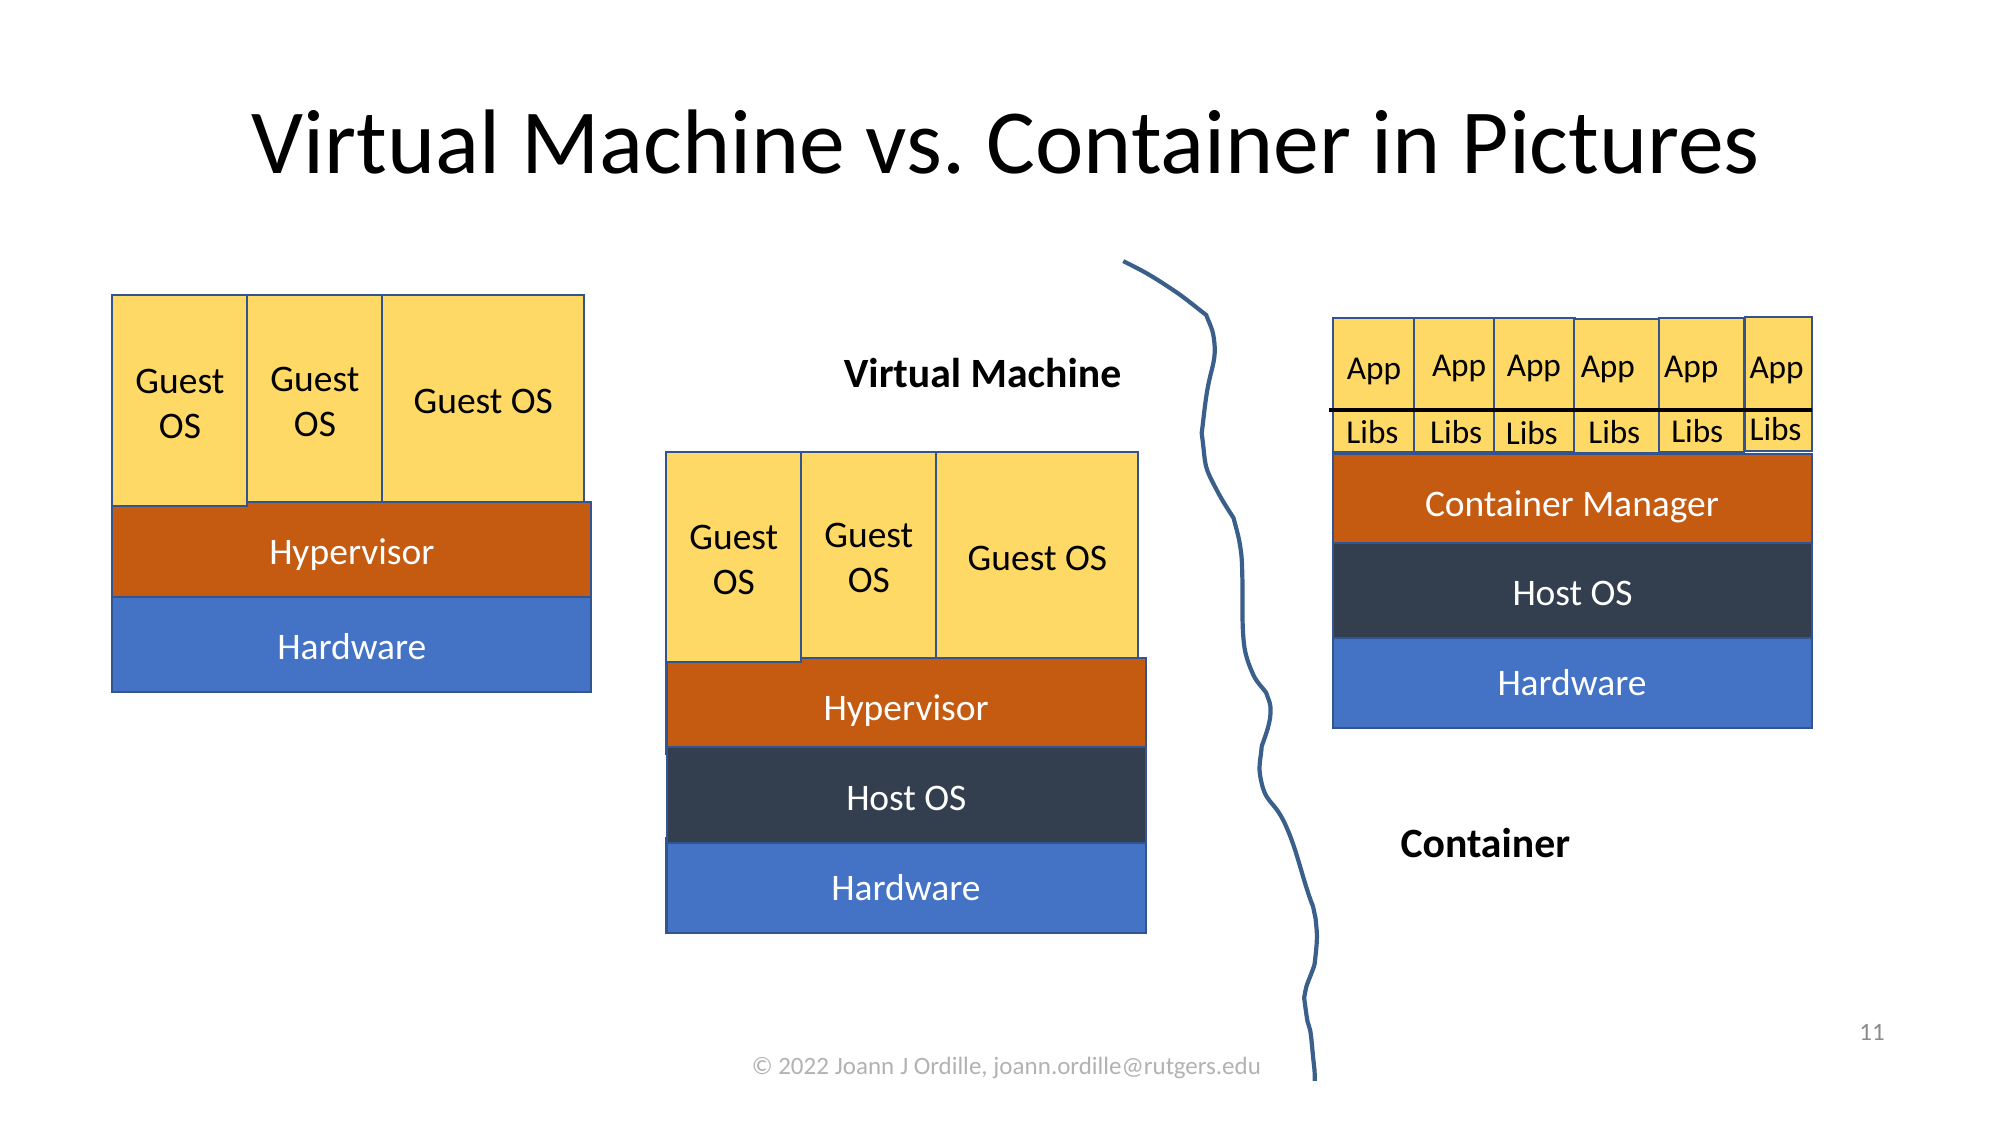

# Virtual Machine vs. Container in Pictures

Guest OS
Guest OS
Guest OS

App
App
App
App
Virtual Machine
App
App
Libs
Libs
Libs
Libs
Libs
Libs
Guest OS
Guest OS
Guest OS
Container Manager
Hypervisor
Host OS
Hardware
Hardware
Hypervisor
Host OS
Container
Hardware
11
© 2022 Joann J Ordille, joann.ordille@rutgers.edu